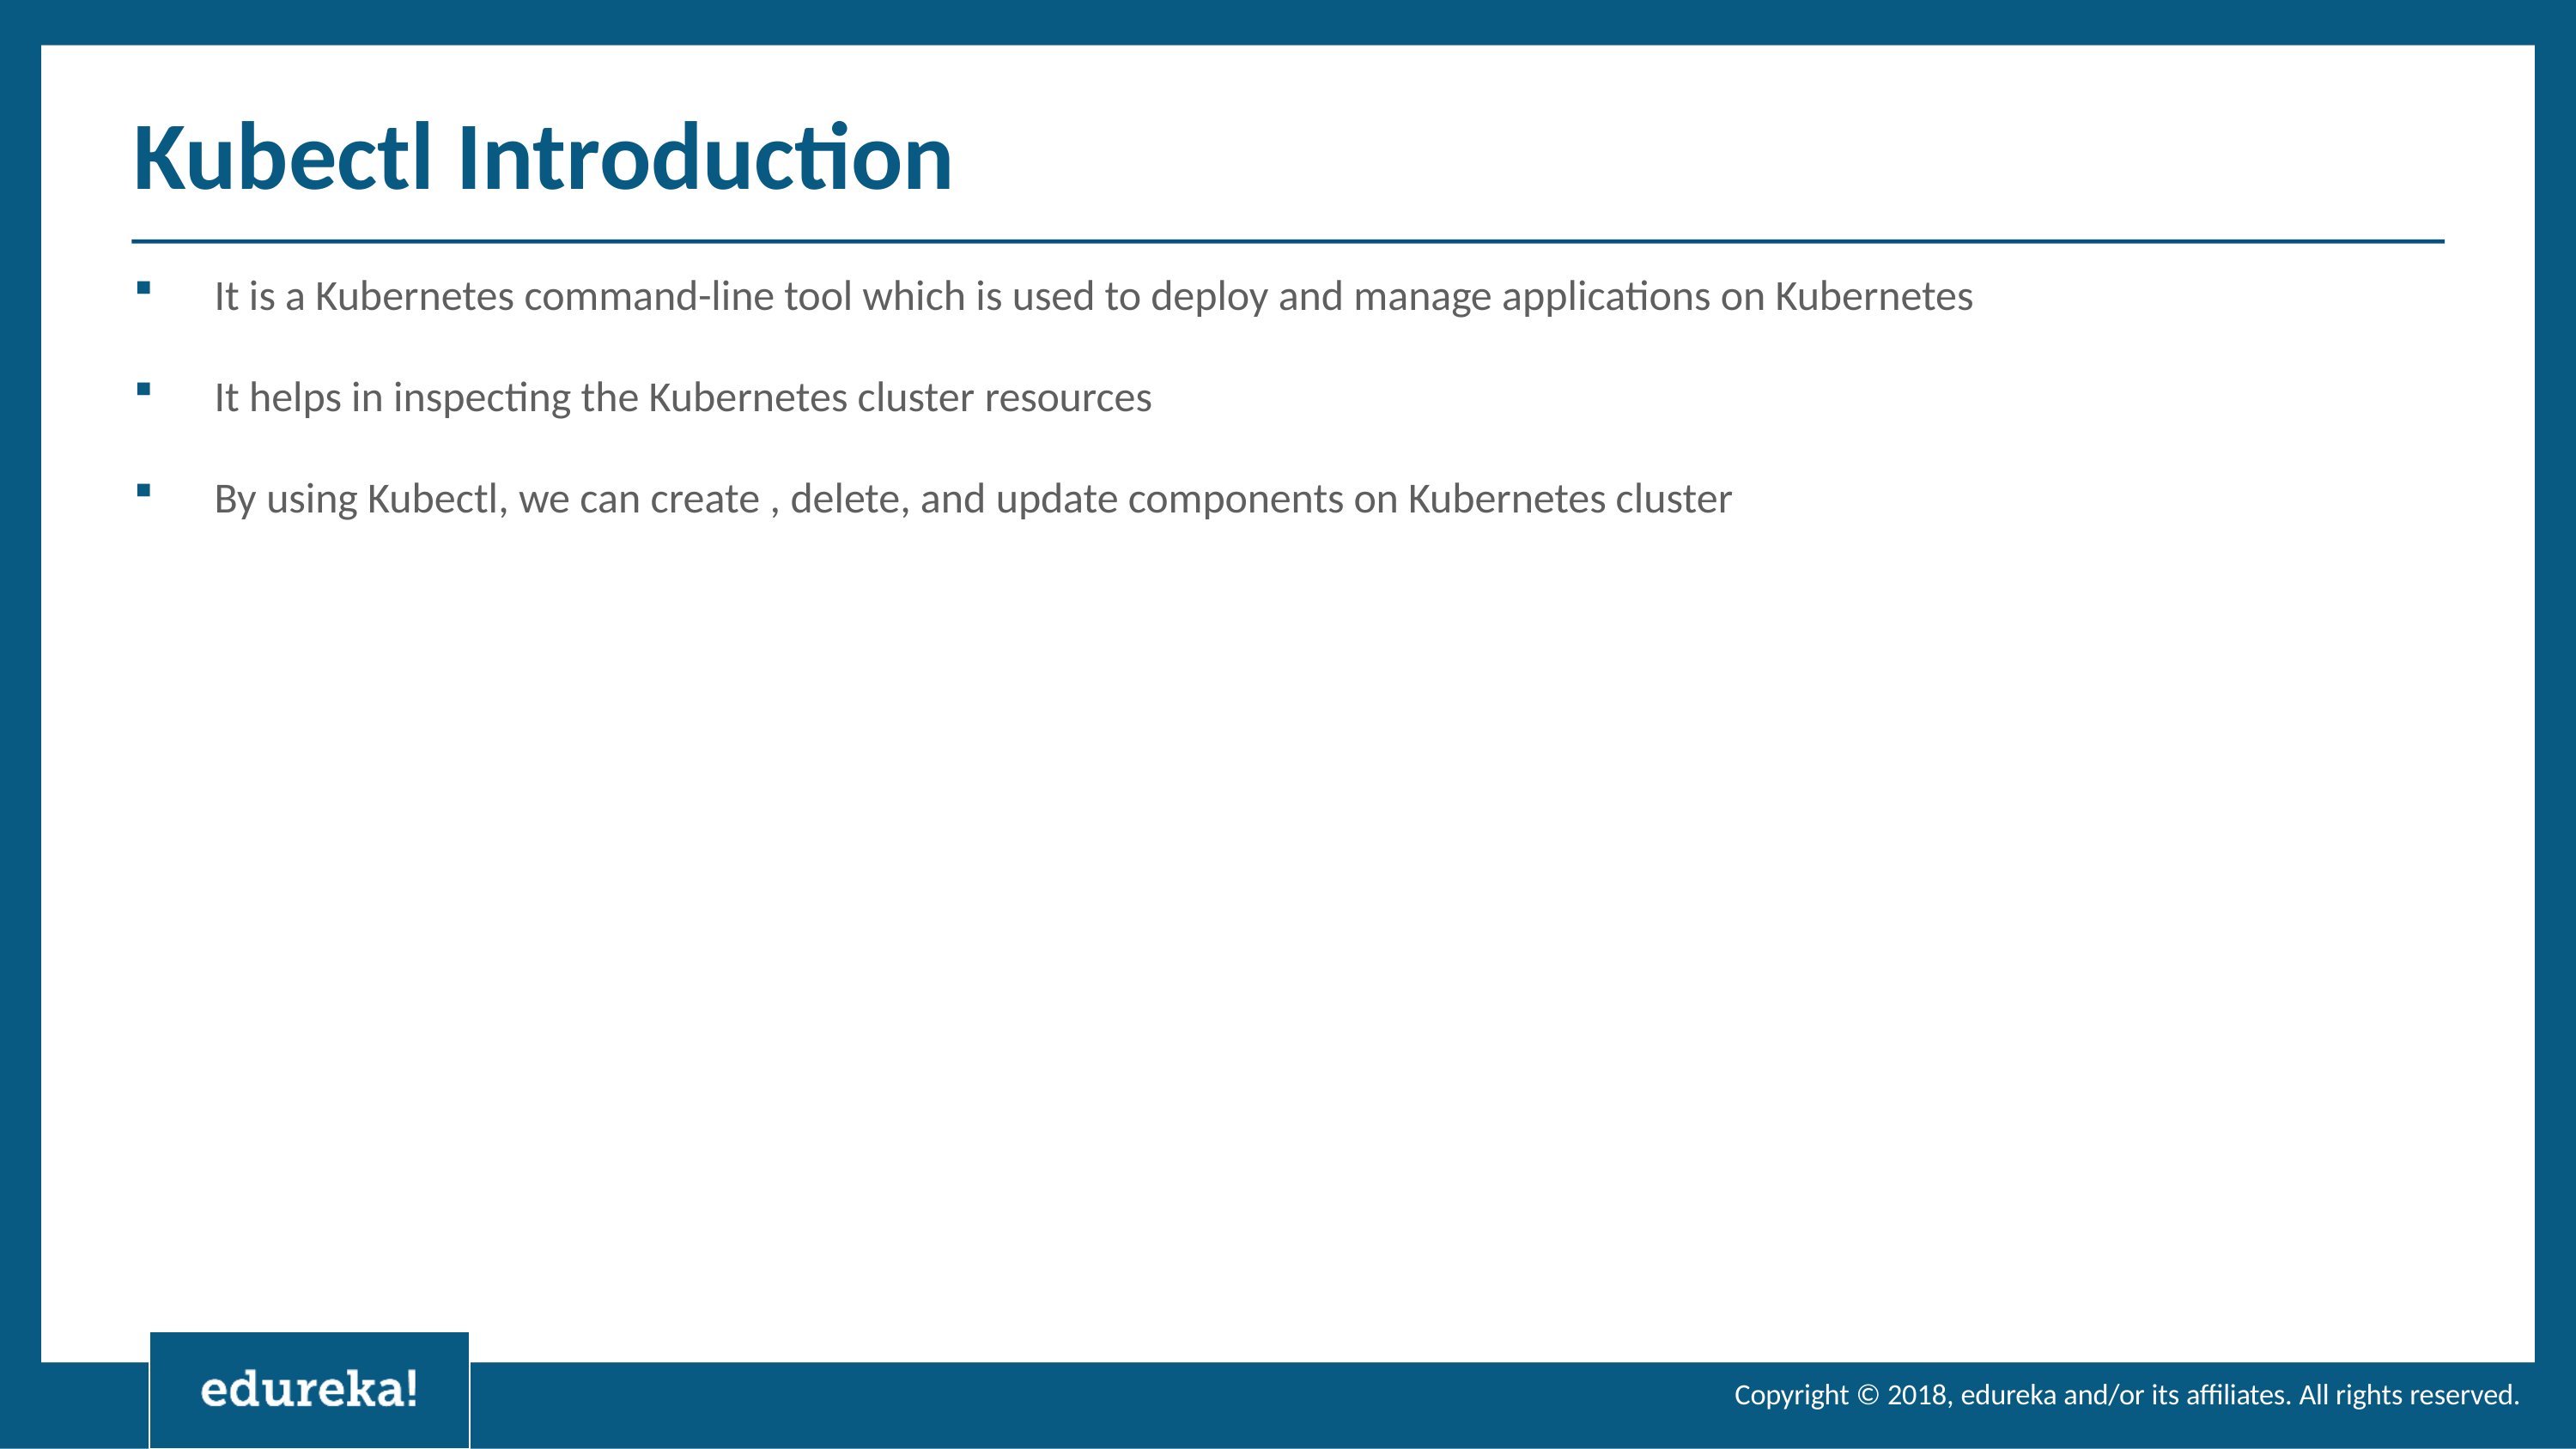

# Kubectl Introduction
It is a Kubernetes command-line tool which is used to deploy and manage applications on Kubernetes

It helps in inspecting the Kubernetes cluster resources

By using Kubectl, we can create , delete, and update components on Kubernetes cluster
Copyright © 2018, edureka and/or its affiliates. All rights reserved.